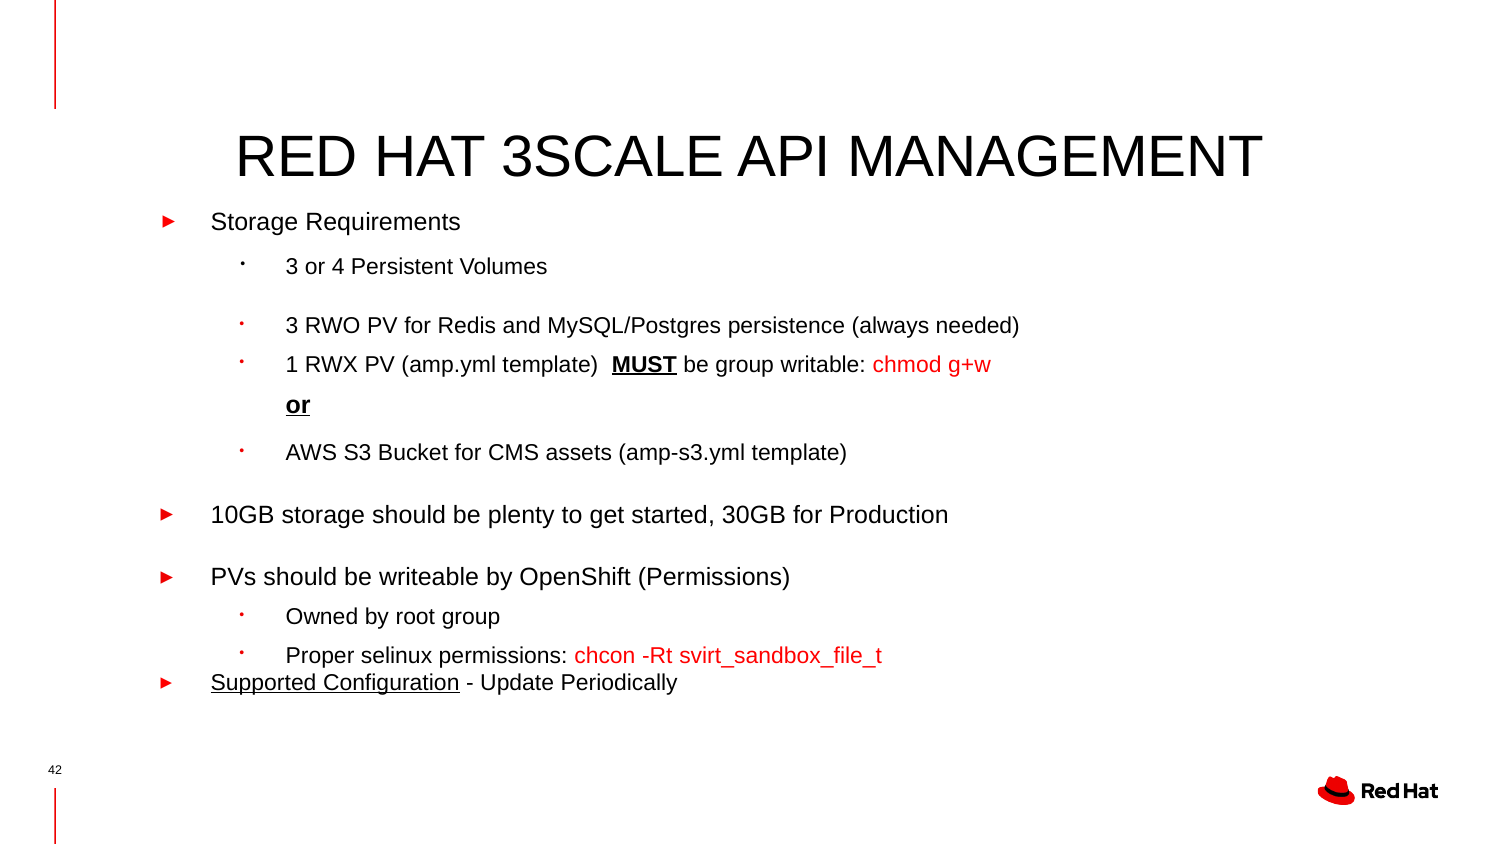

# RED HAT 3SCALE API MANAGEMENT

Storage Requirements
3 or 4 Persistent Volumes
3 RWO PV for Redis and MySQL/Postgres persistence (always needed)
1 RWX PV (amp.yml template)  MUST be group writable: chmod g+w
or
AWS S3 Bucket for CMS assets (amp-s3.yml template)
10GB storage should be plenty to get started, 30GB for Production
PVs should be writeable by OpenShift (Permissions)
Owned by root group
Proper selinux permissions: chcon -Rt svirt_sandbox_file_t
Supported Configuration - Update Periodically
42